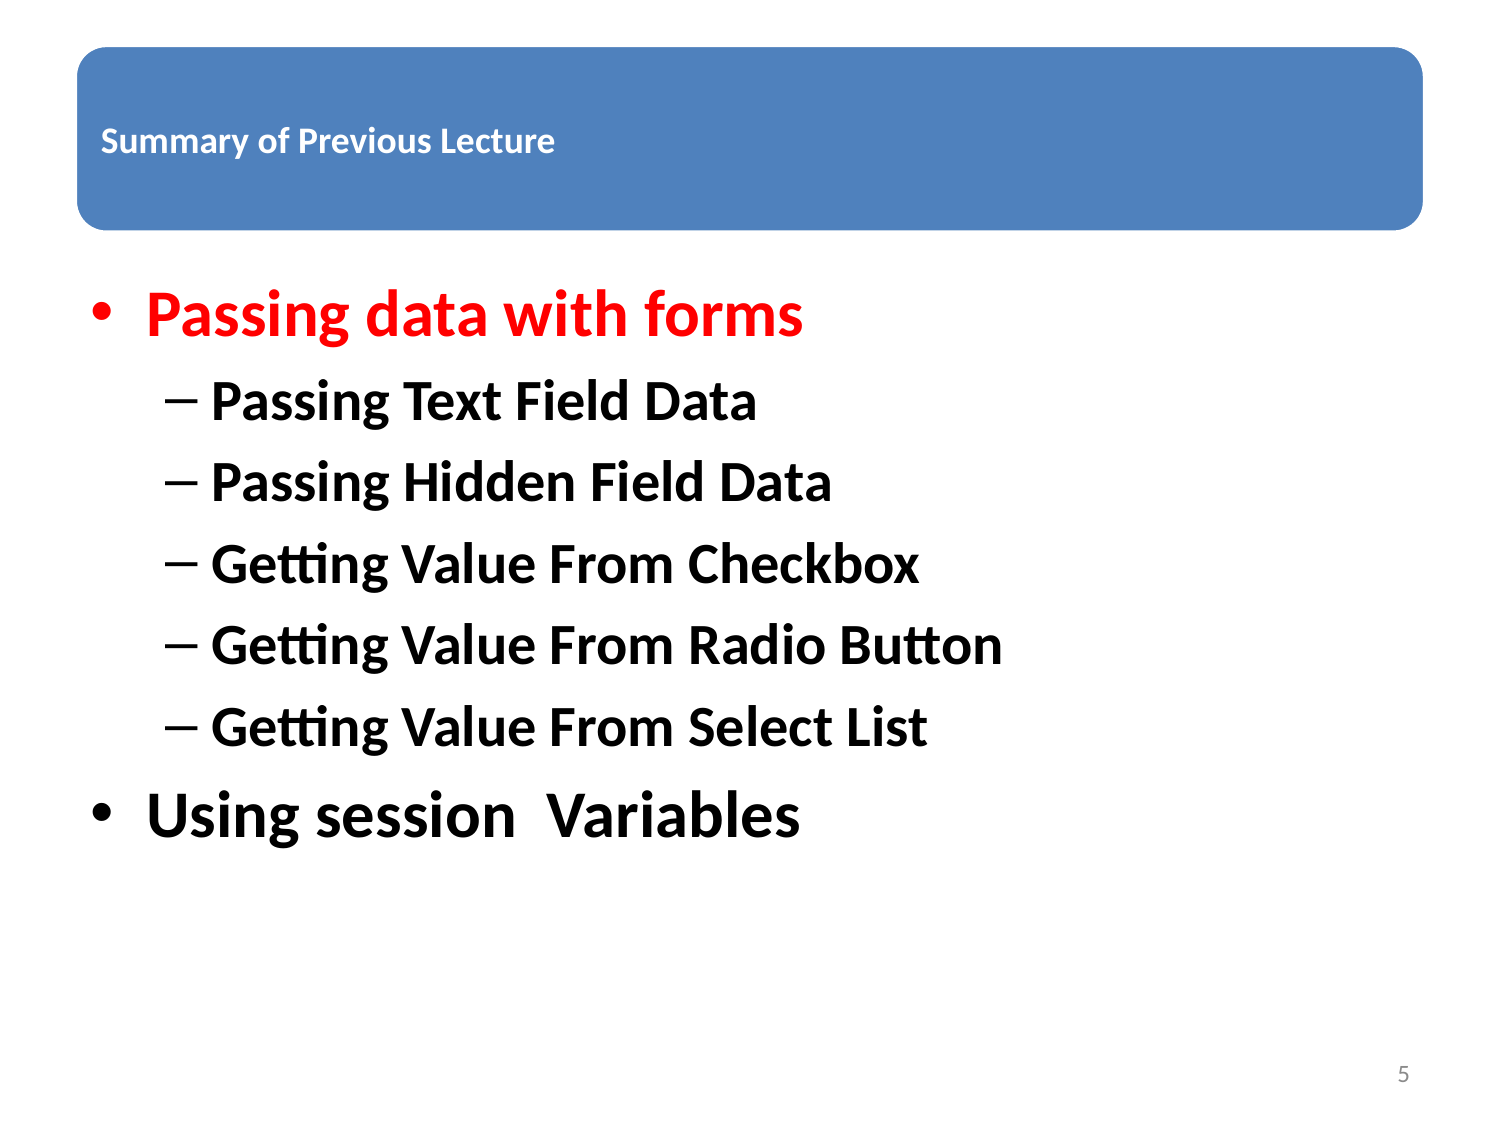

Summary of Previous Lecture
Passing data with forms
Passing Text Field Data
Passing Hidden Field Data
Getting Value From Checkbox
Getting Value From Radio Button
Getting Value From Select List
Using session  Variables

5